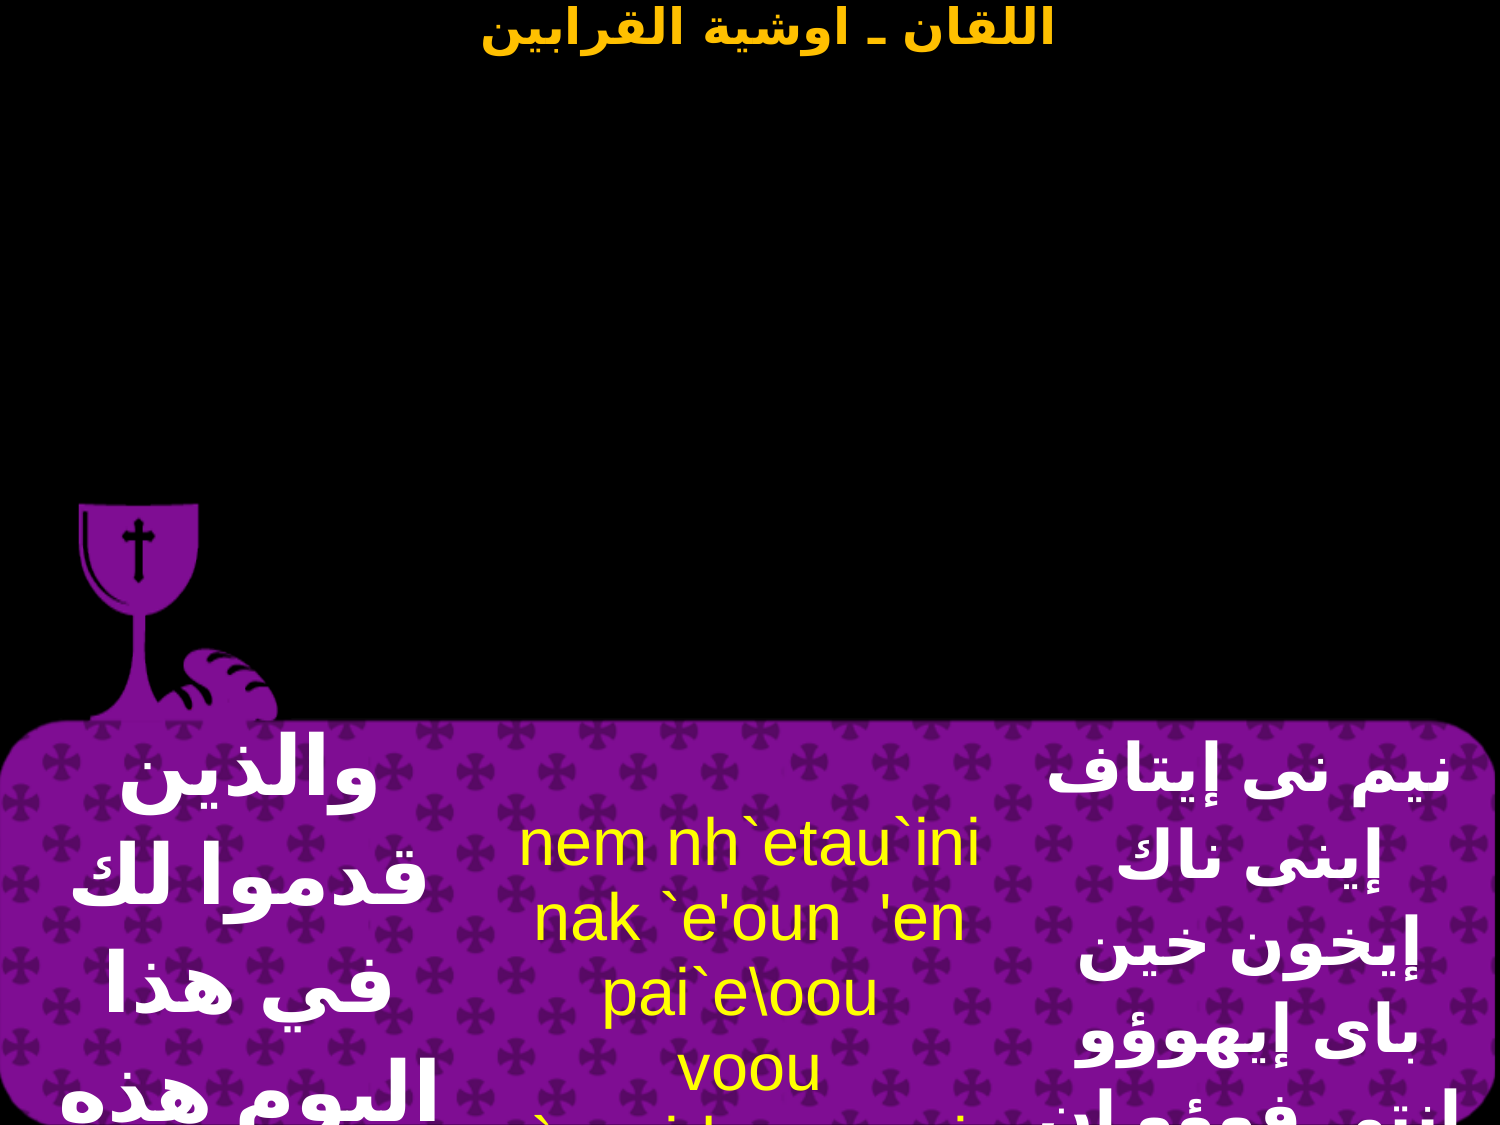

| والذين قدموا لك في هذا اليوم هذه القرابين | nem nh`etau`ini nak `e'oun 'en pai`e\oou voou `nnaidwron nai | نيم نى إيتاف إينى ناك إيخون خين باى إيهوؤو إنتى فوؤو إن ناى ذورون ناى |
| --- | --- | --- |